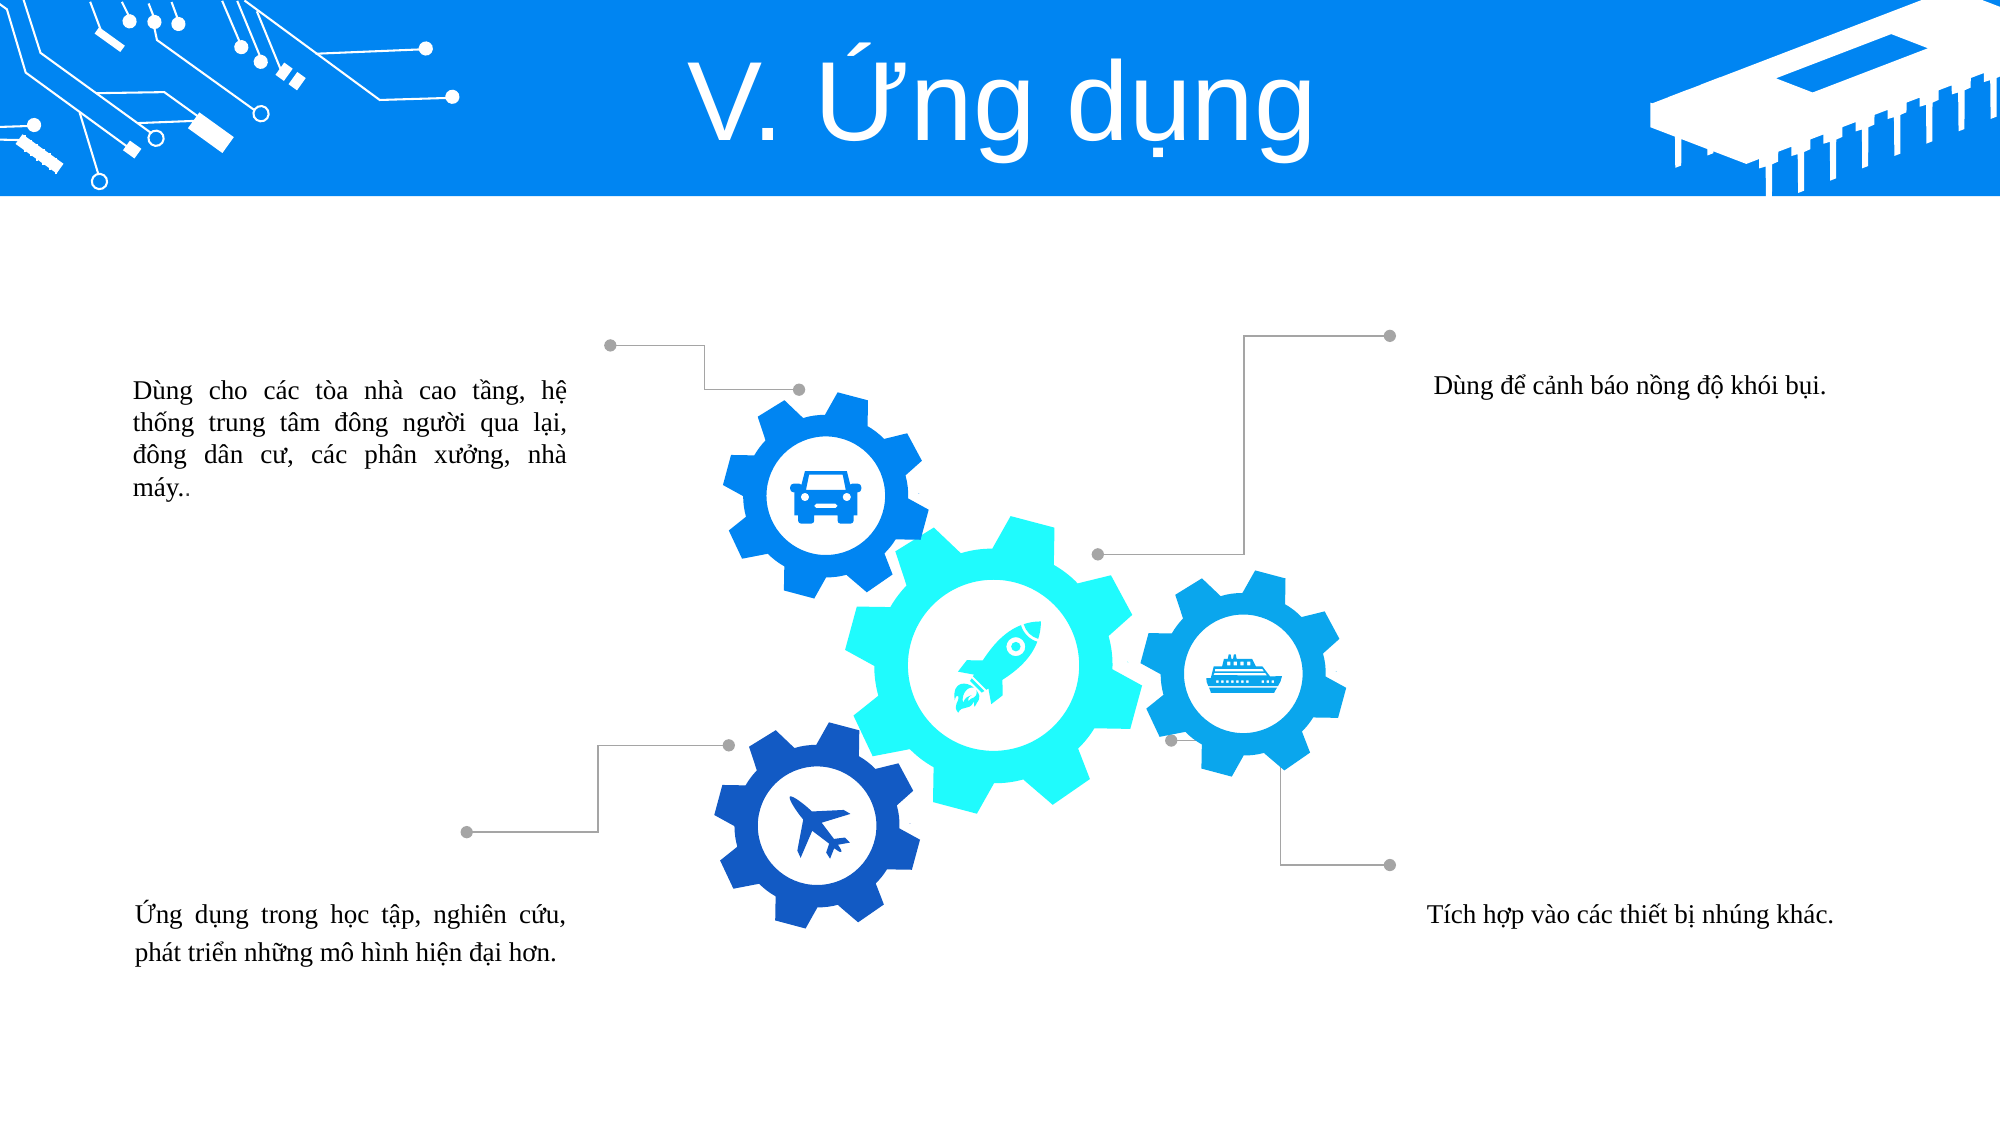

V. Ứng dụng

 Dùng để cảnh báo nồng độ khói bụi.

Dùng cho các tòa nhà cao tầng, hệ thống trung tâm đông người qua lại, đông dân cư, các phân xưởng, nhà máy..

Ứng dụng trong học tập, nghiên cứu, phát triển những mô hình hiện đại hơn.

Tích hợp vào các thiết bị nhúng khác.